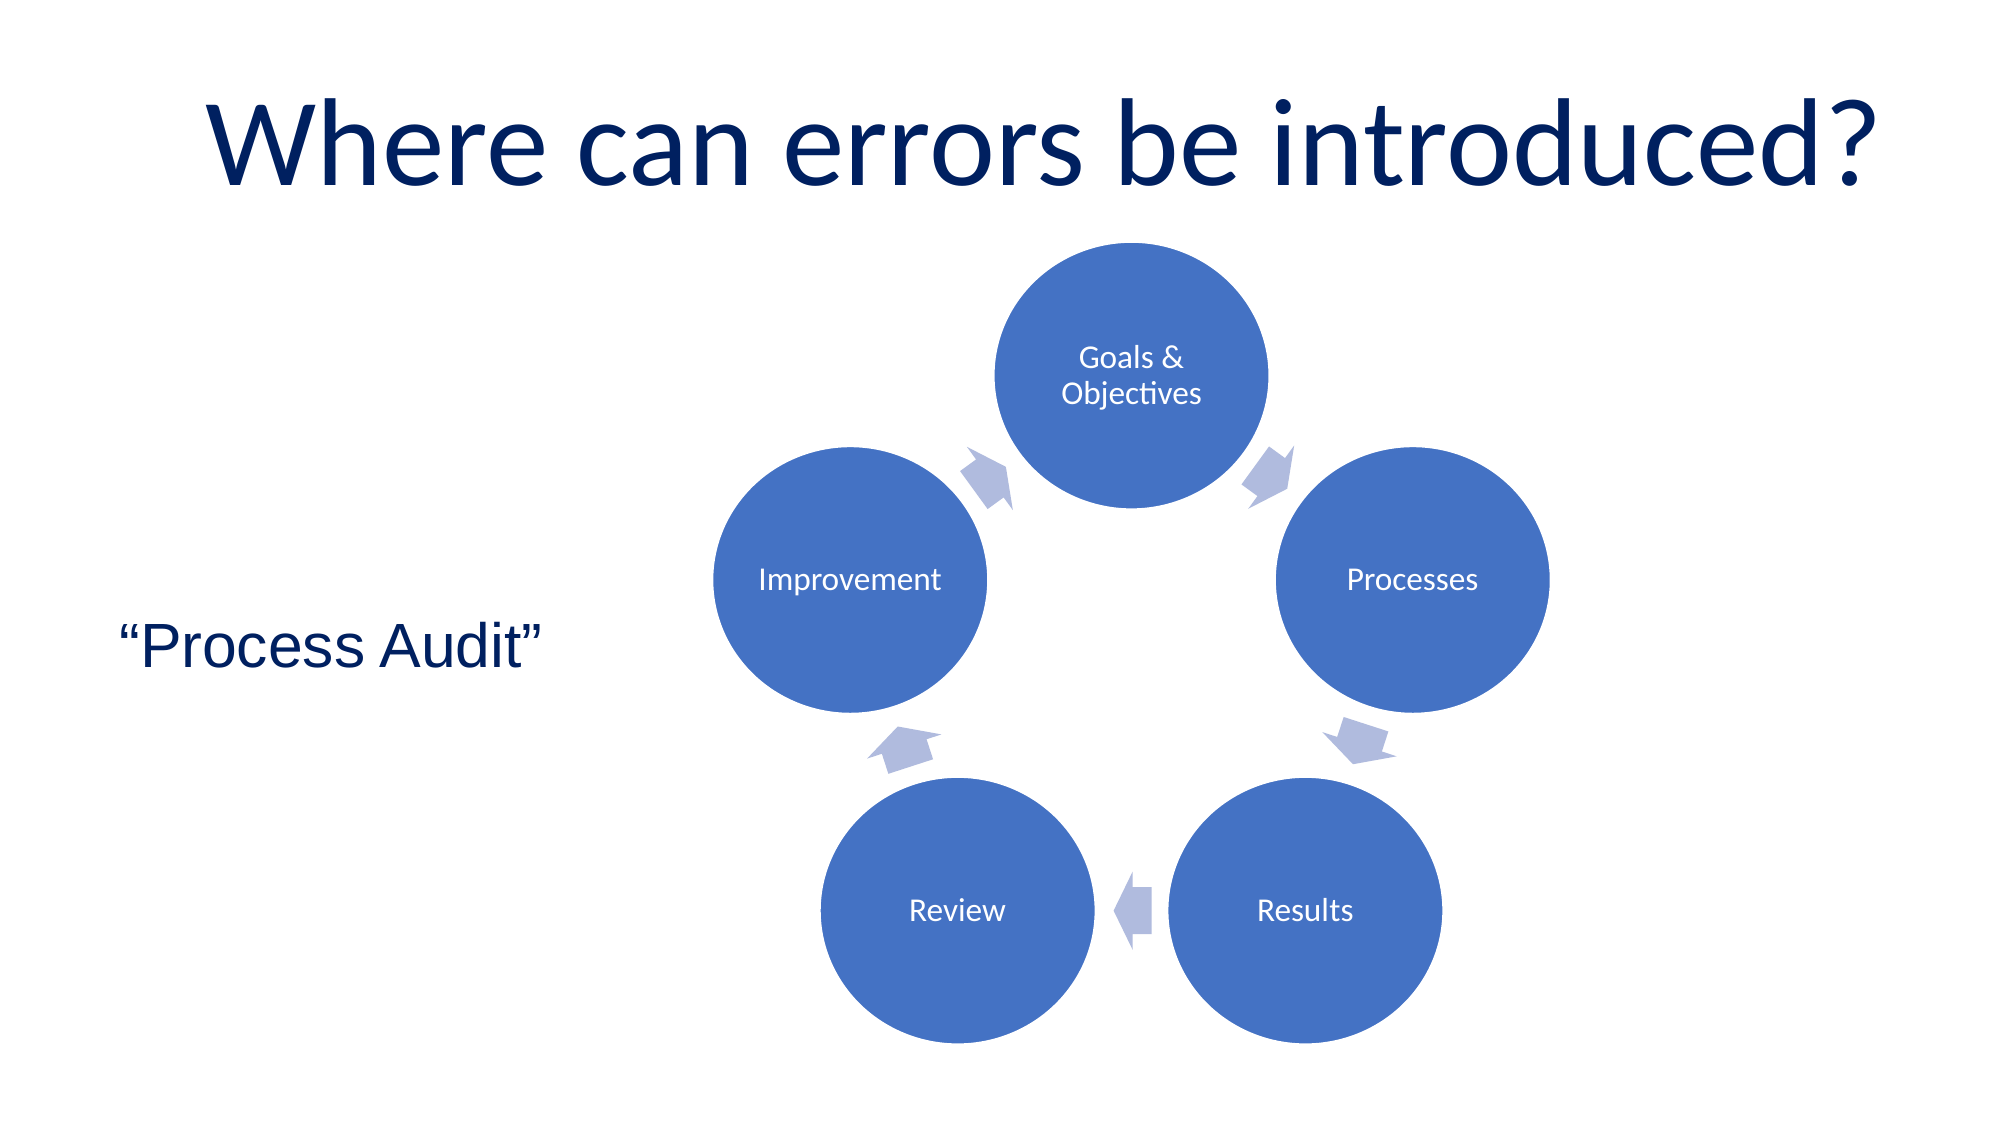

Where can errors be introduced?
Goals & Objectives

Processes

Results

Review

Improvement

“Process Audit”